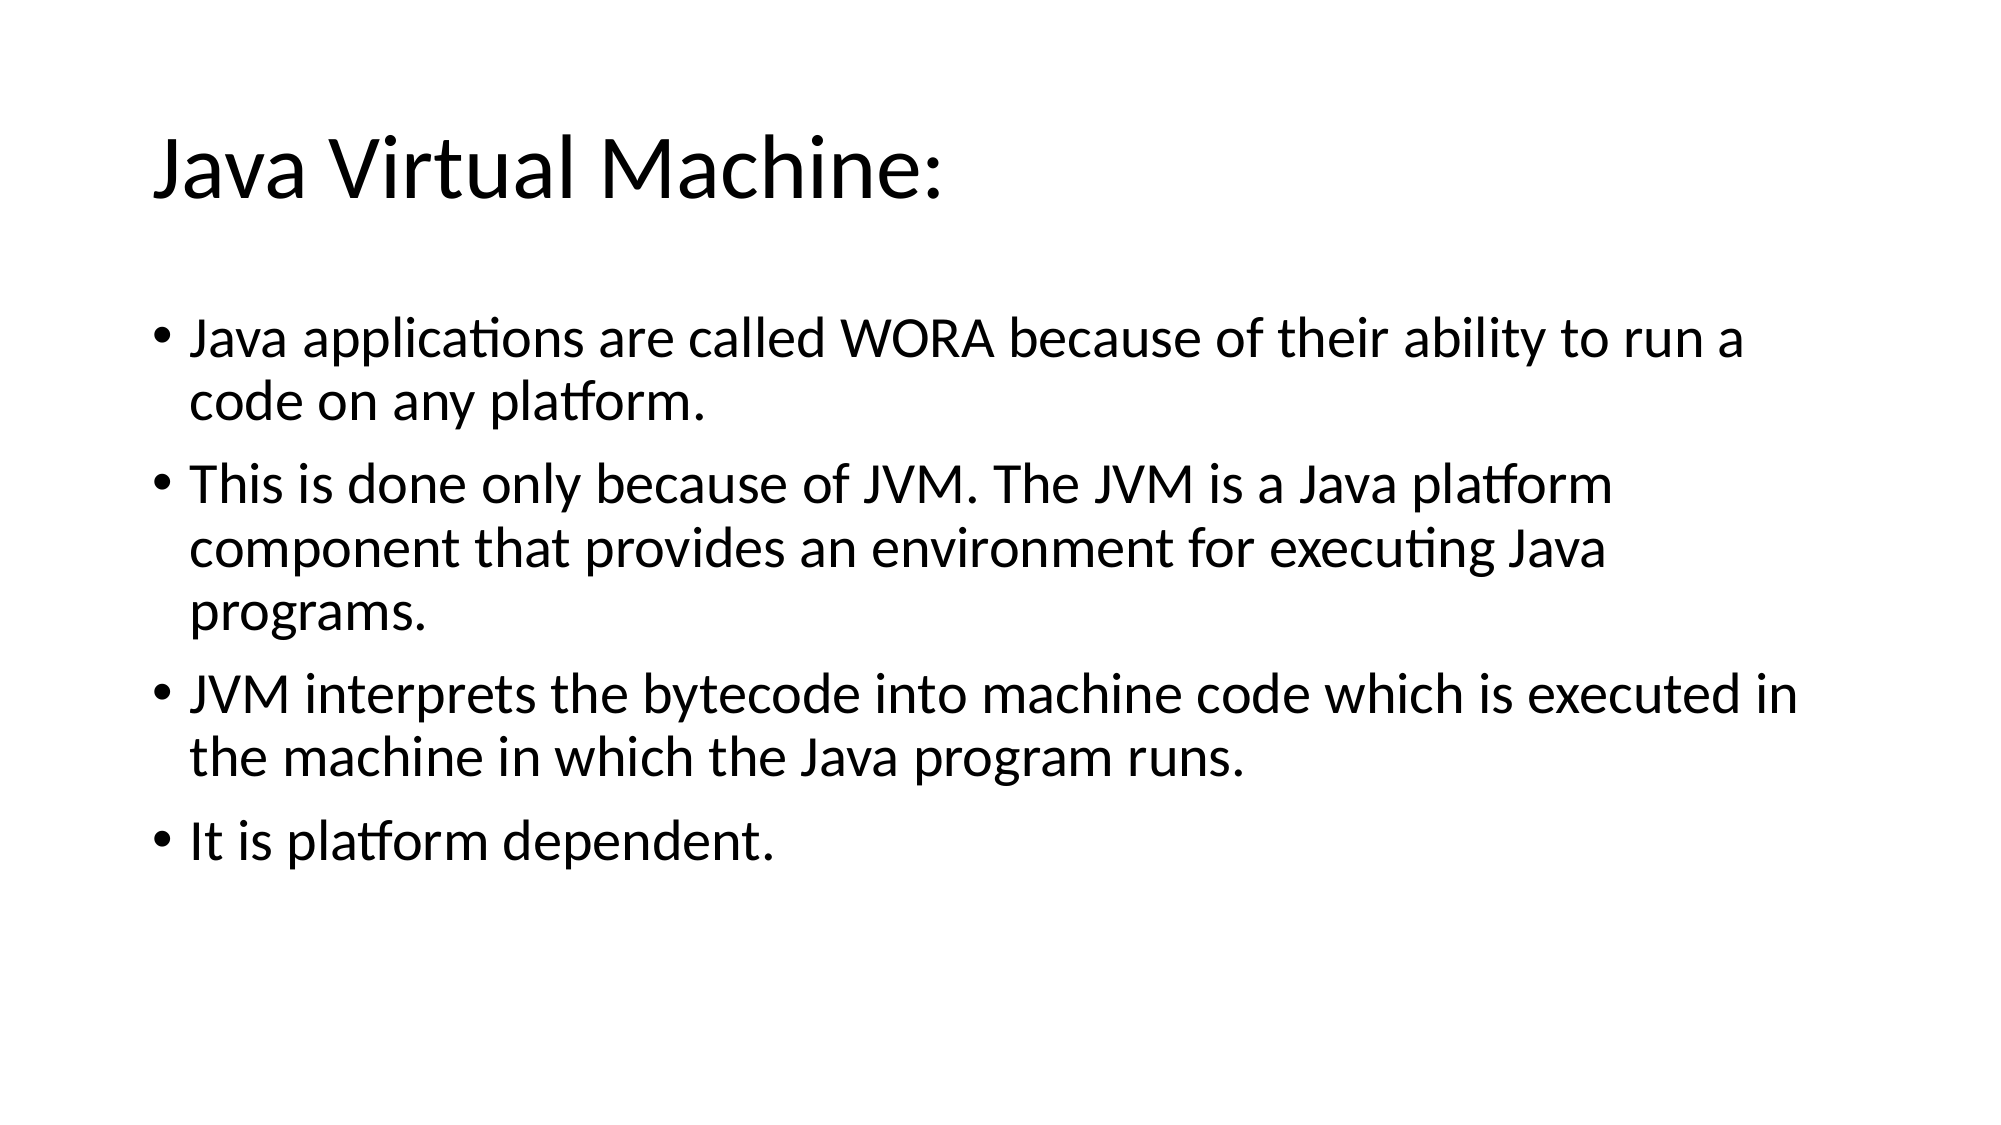

# Java Virtual Machine:
Java applications are called WORA because of their ability to run a code on any platform.
This is done only because of JVM. The JVM is a Java platform component that provides an environment for executing Java programs.
JVM interprets the bytecode into machine code which is executed in the machine in which the Java program runs.
It is platform dependent.